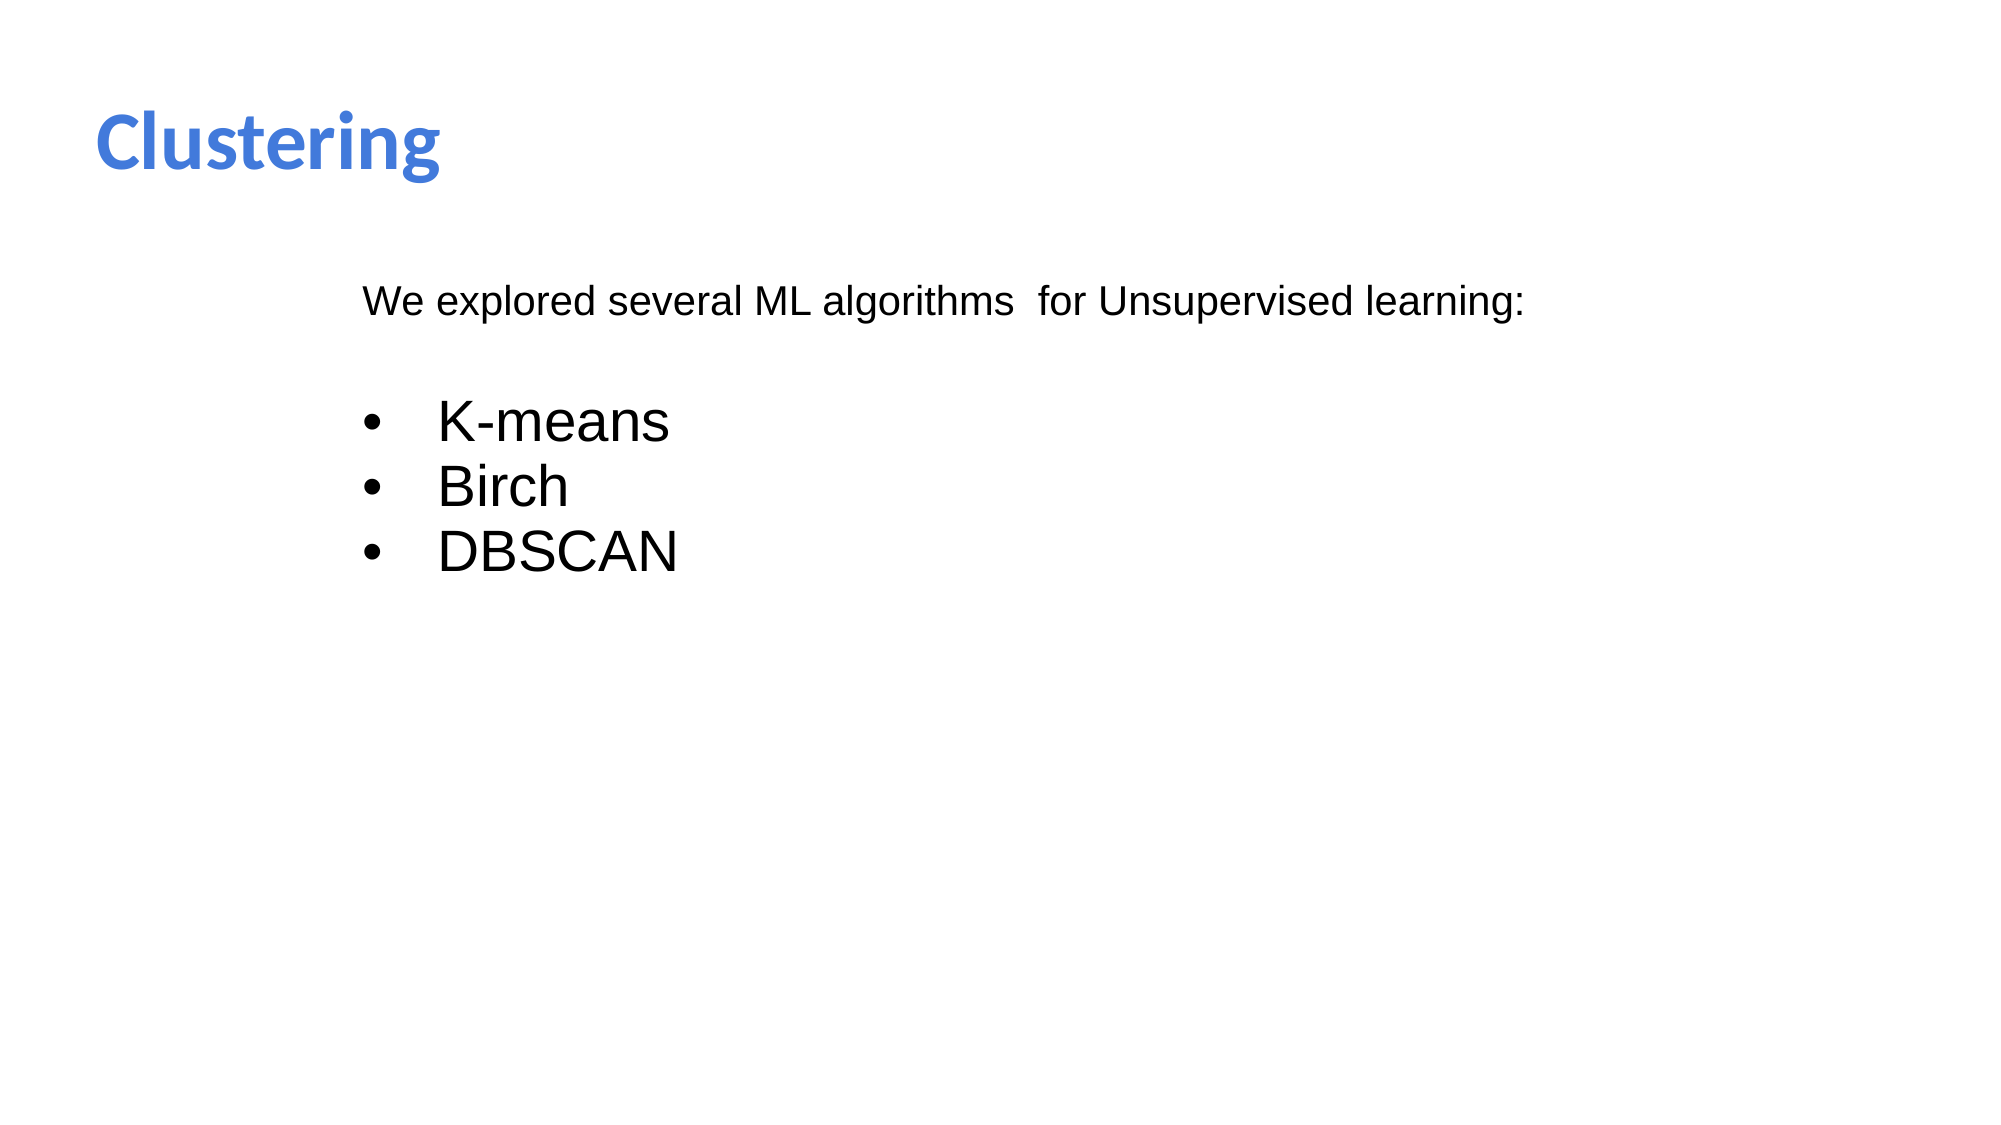

Clustering

| We explored several ML algorithms for Unsupervised learning: K-means Birch DBSCAN |
| --- |